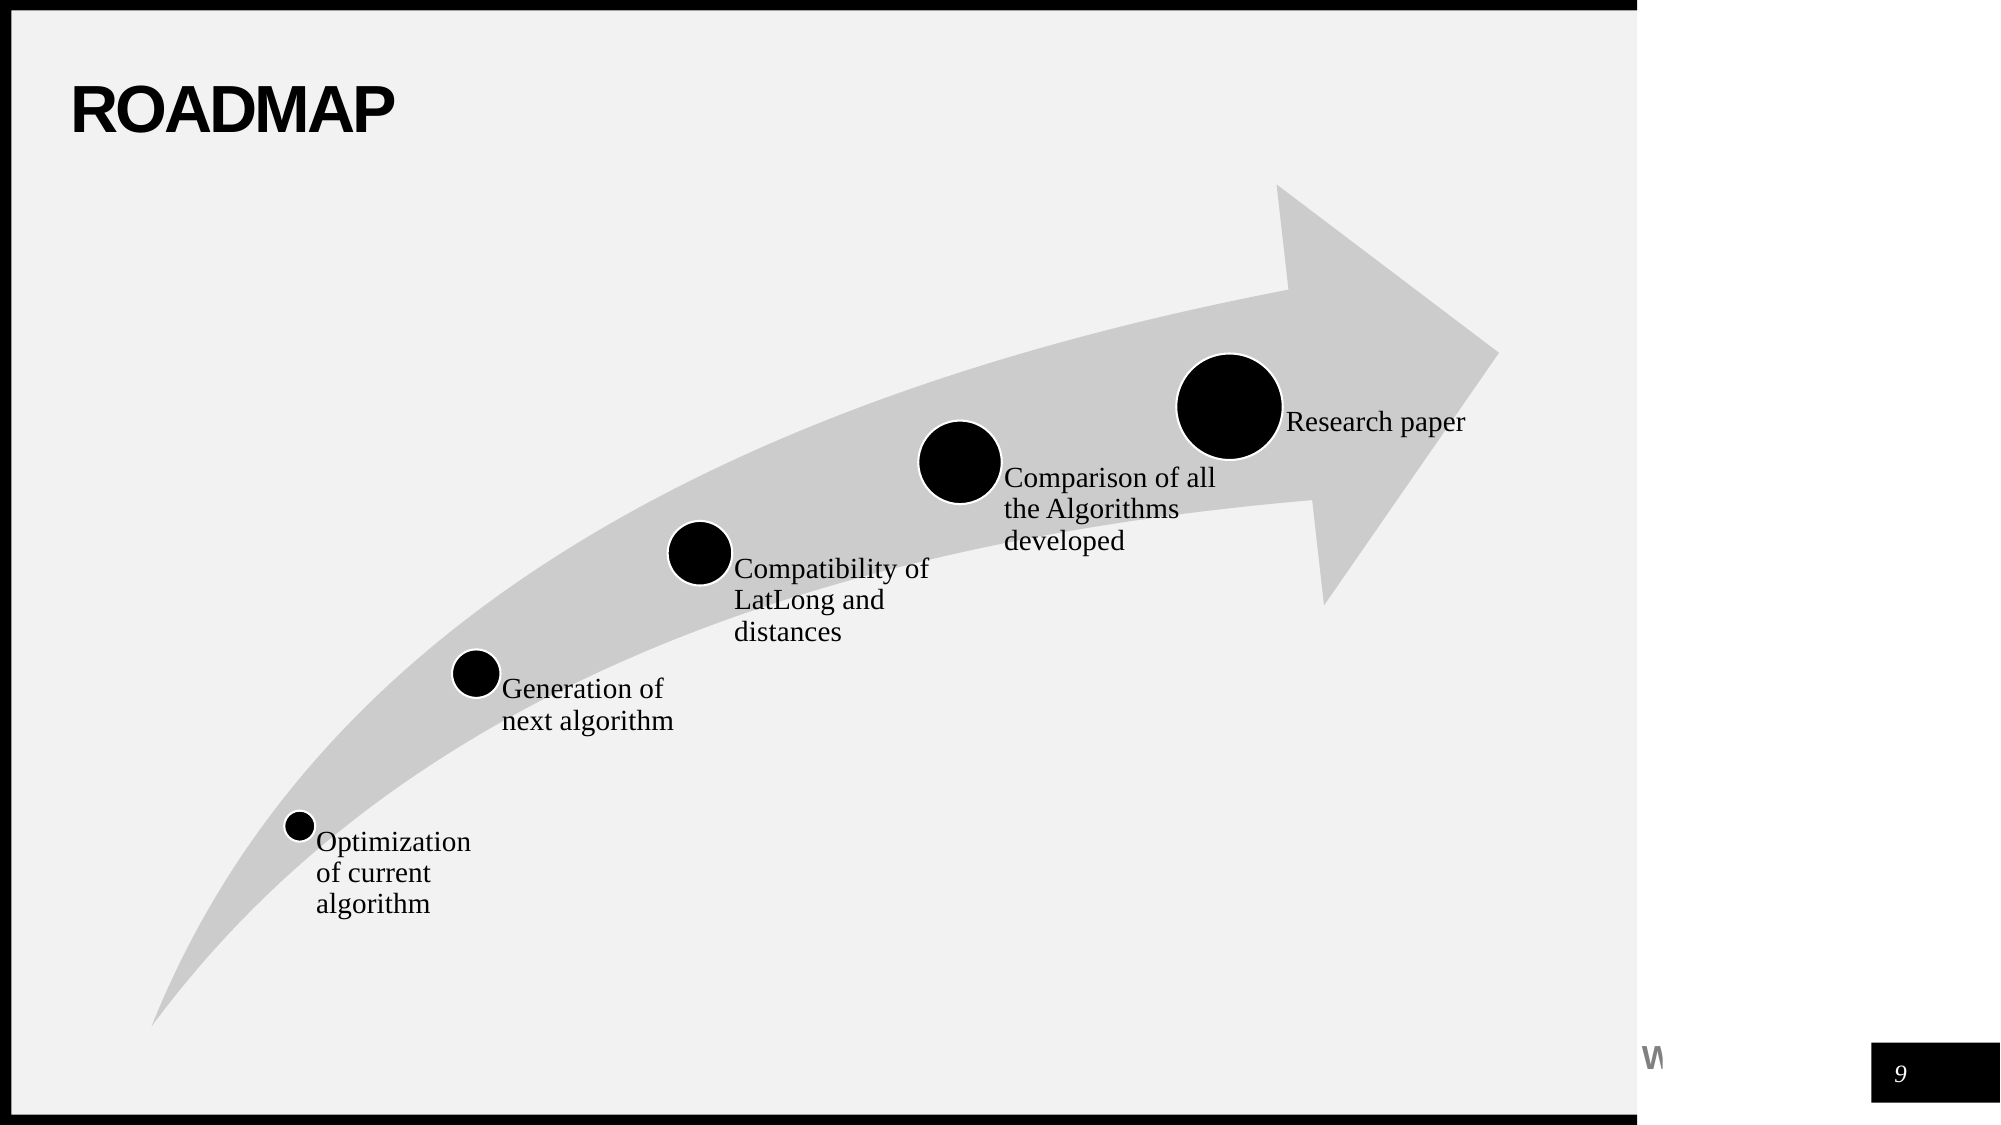

# roadmap
Optimization of current algorithm
Generation of next algorithm
Compatibility of LatLong and distances
Comparison of all the Algorithms developed
Research paper

9